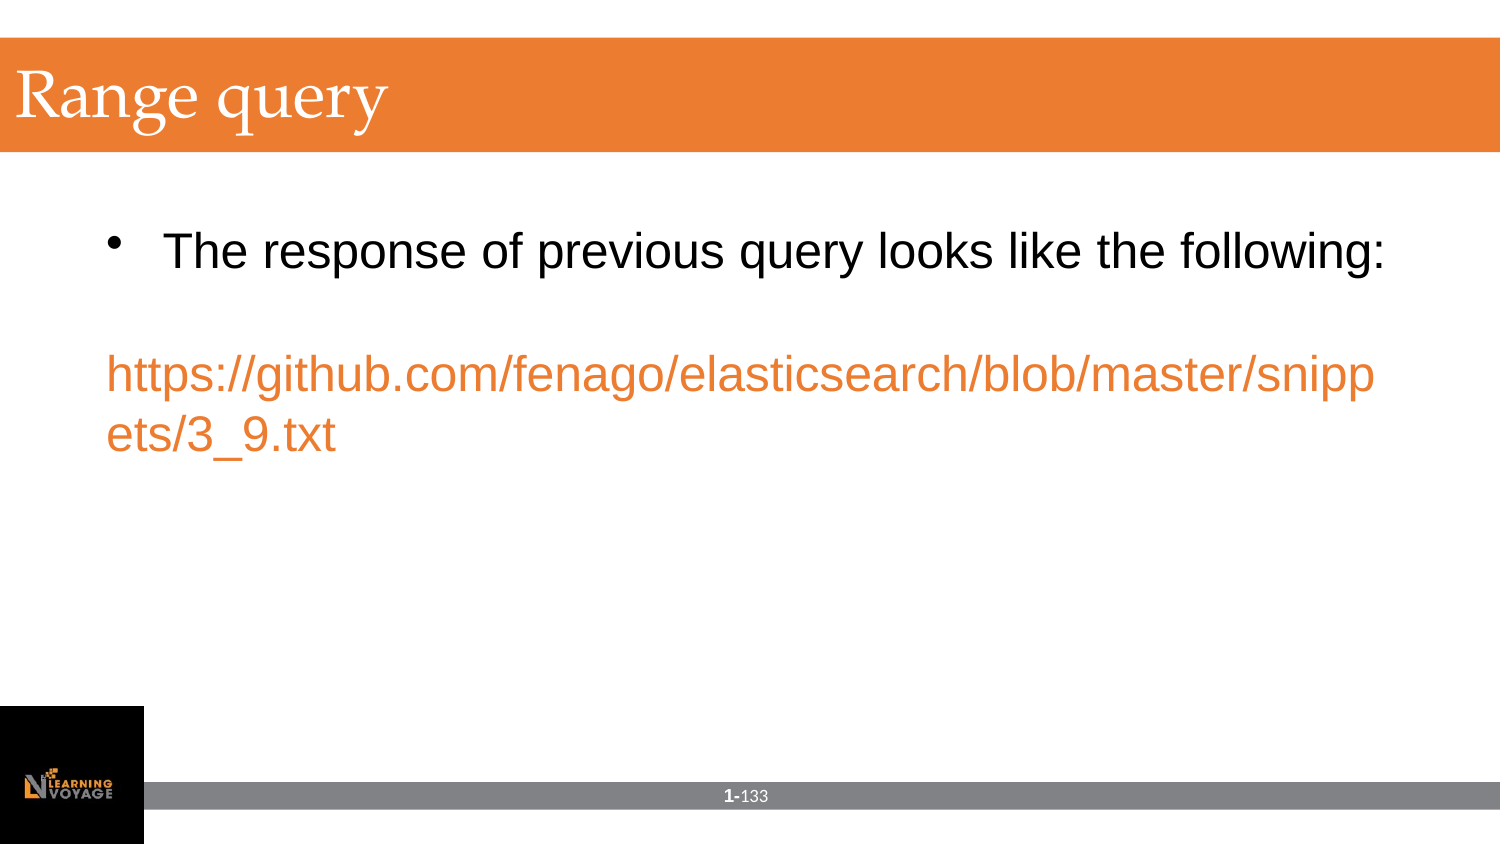

# Range query
The response of previous query looks like the following:

https://github.com/fenago/elasticsearch/blob/master/snipp
ets/3_9.txt
1-133